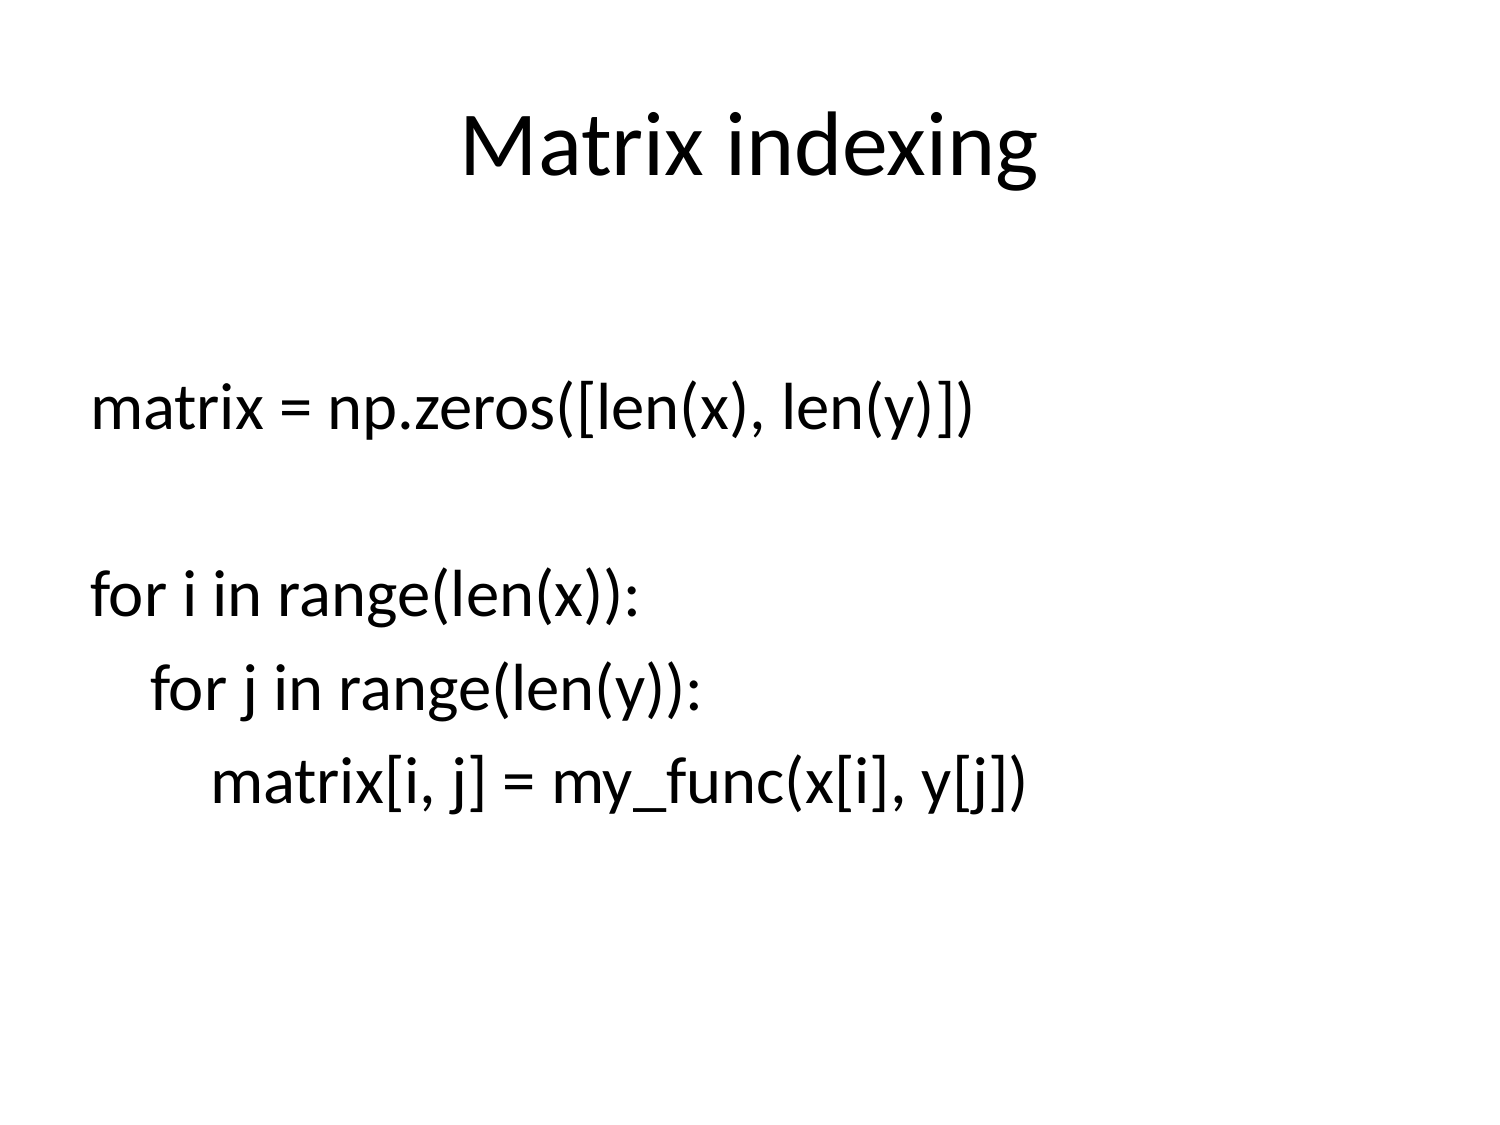

# Matrix indexing

matrix = np.zeros([len(x), len(y)])

for i in range(len(x)):
    for j in range(len(y)):
        matrix[i, j] = my_func(x[i], y[j])